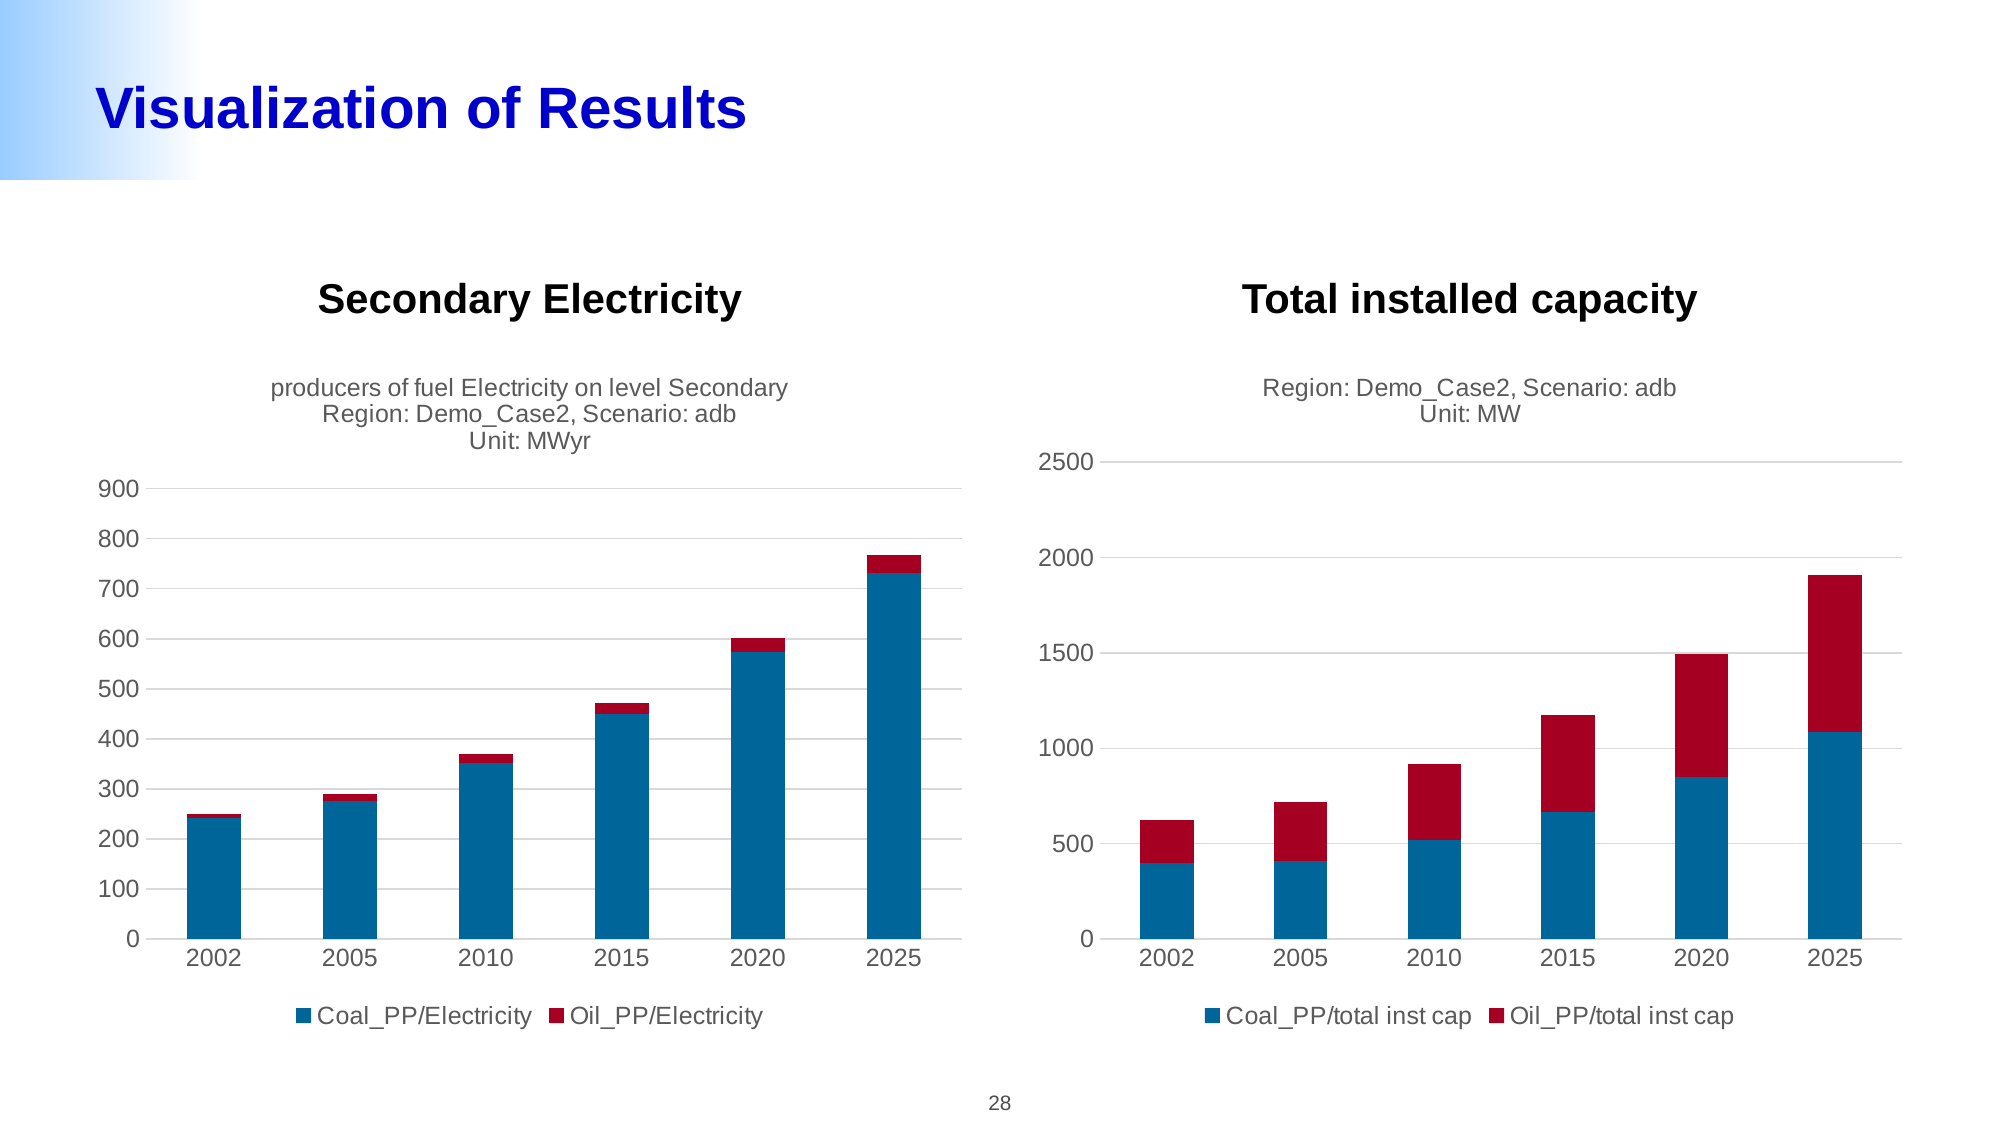

# Visualization of Results
Secondary Electricity
Total installed capacity

### Chart: producers of fuel Electricity on level Secondary
Region: Demo_Case2, Scenario: adb
Unit: MWyr

| Category | Coal_PP/Electricity | Oil_PP/Electricity |
|---|---|---|
| 2002 | 242.22 | 7.78 |
| 2005 | 275.75 | 13.66 |
| 2010 | 351.94 | 17.43 |
| 2015 | 449.17 | 22.24 |
| 2020 | 573.27 | 28.39 |
| 2025 | 731.65 | 36.23 |

### Chart: Region: Demo_Case2, Scenario: adb
Unit: MW

| Category | Coal_PP/total inst cap | Oil_PP/total inst cap |
|---|---|---|
| 2002 | 400.0 | 225.0 |
| 2005 | 408.55 | 311.44 |
| 2010 | 521.42 | 397.48 |
| 2015 | 665.48 | 507.3 |
| 2020 | 849.34 | 647.46 |
| 2025 | 1083.99 | 826.34 |